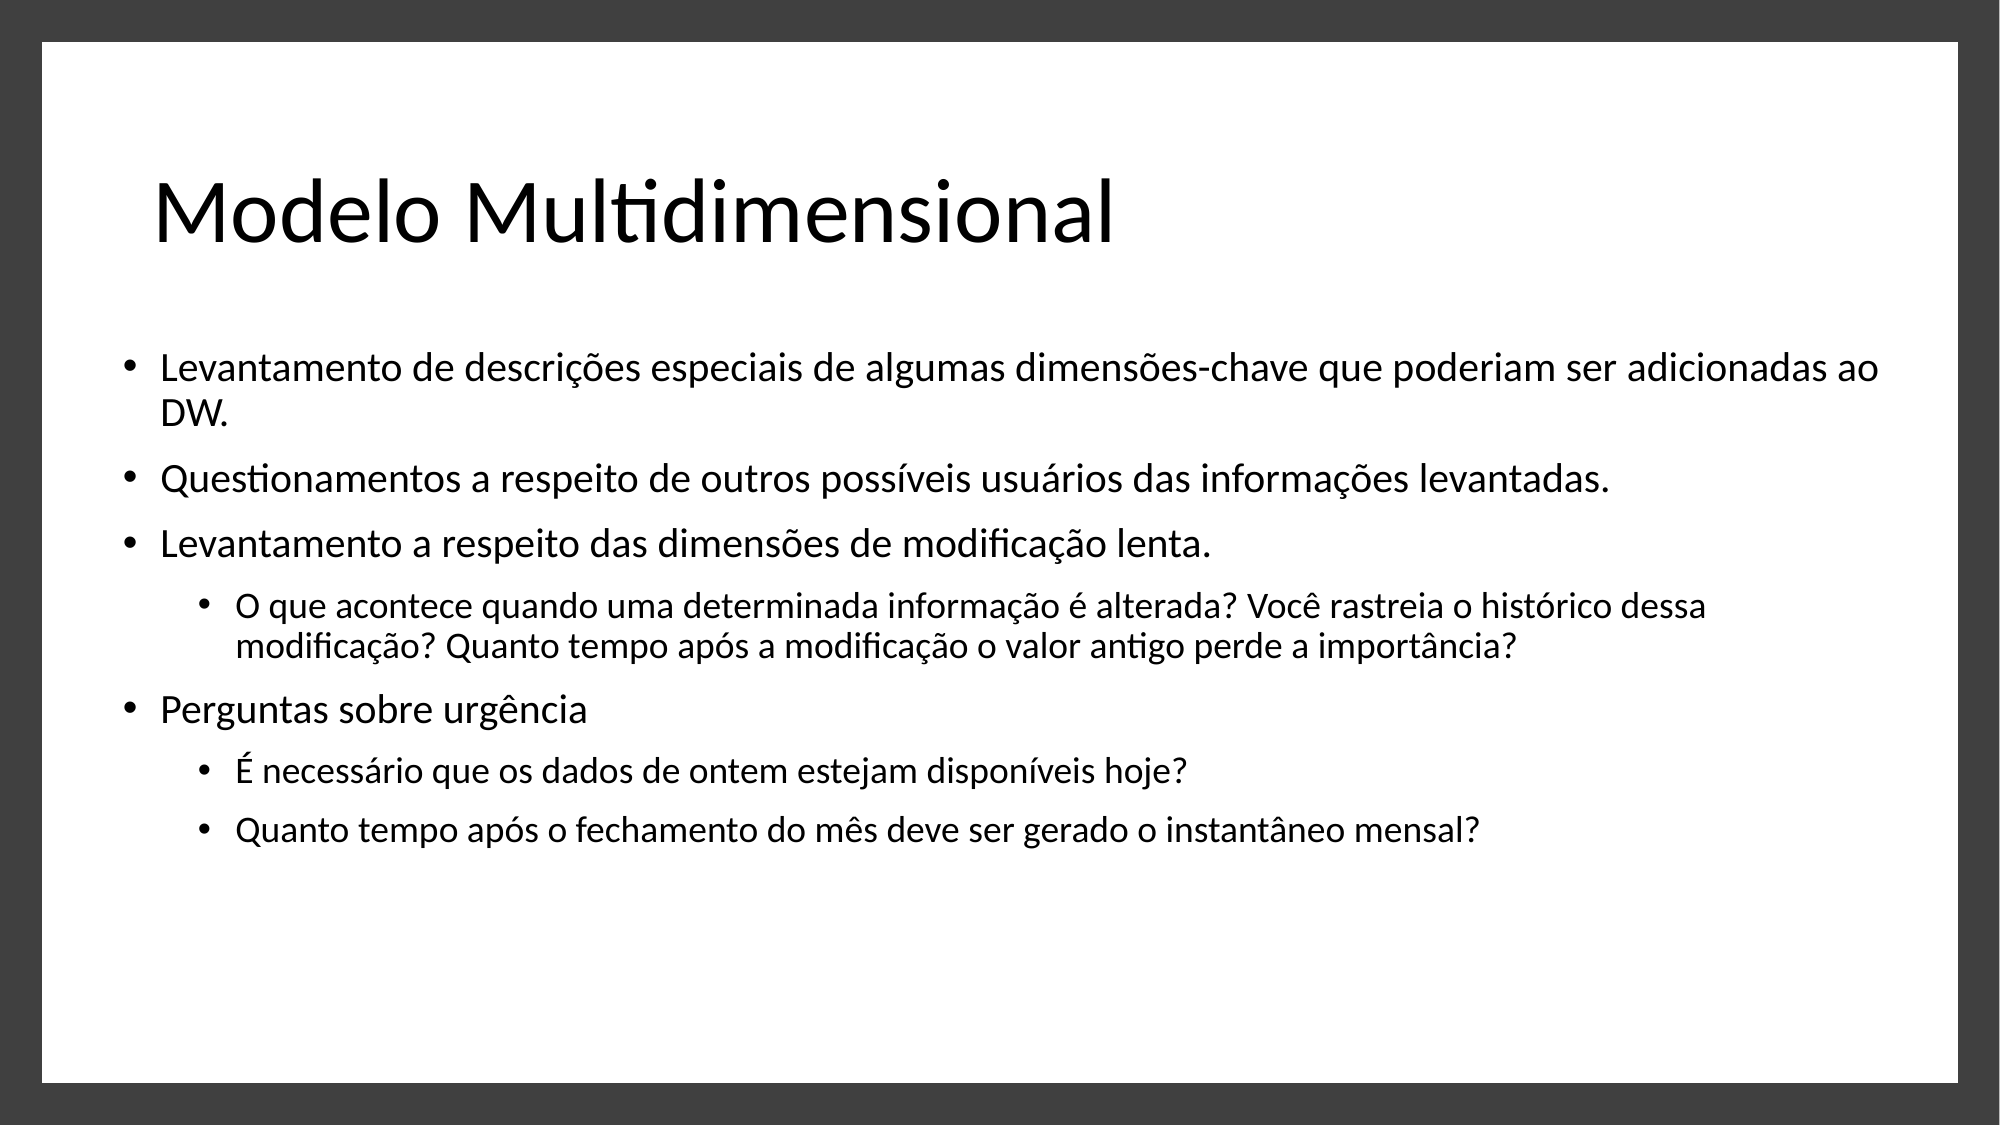

# Modelo Multidimensional
Levantamento de descrições especiais de algumas dimensões-chave que poderiam ser adicionadas ao DW.
Questionamentos a respeito de outros possíveis usuários das informações levantadas.
Levantamento a respeito das dimensões de modificação lenta.
O que acontece quando uma determinada informação é alterada? Você rastreia o histórico dessa modificação? Quanto tempo após a modificação o valor antigo perde a importância?
Perguntas sobre urgência
É necessário que os dados de ontem estejam disponíveis hoje?
Quanto tempo após o fechamento do mês deve ser gerado o instantâneo mensal?